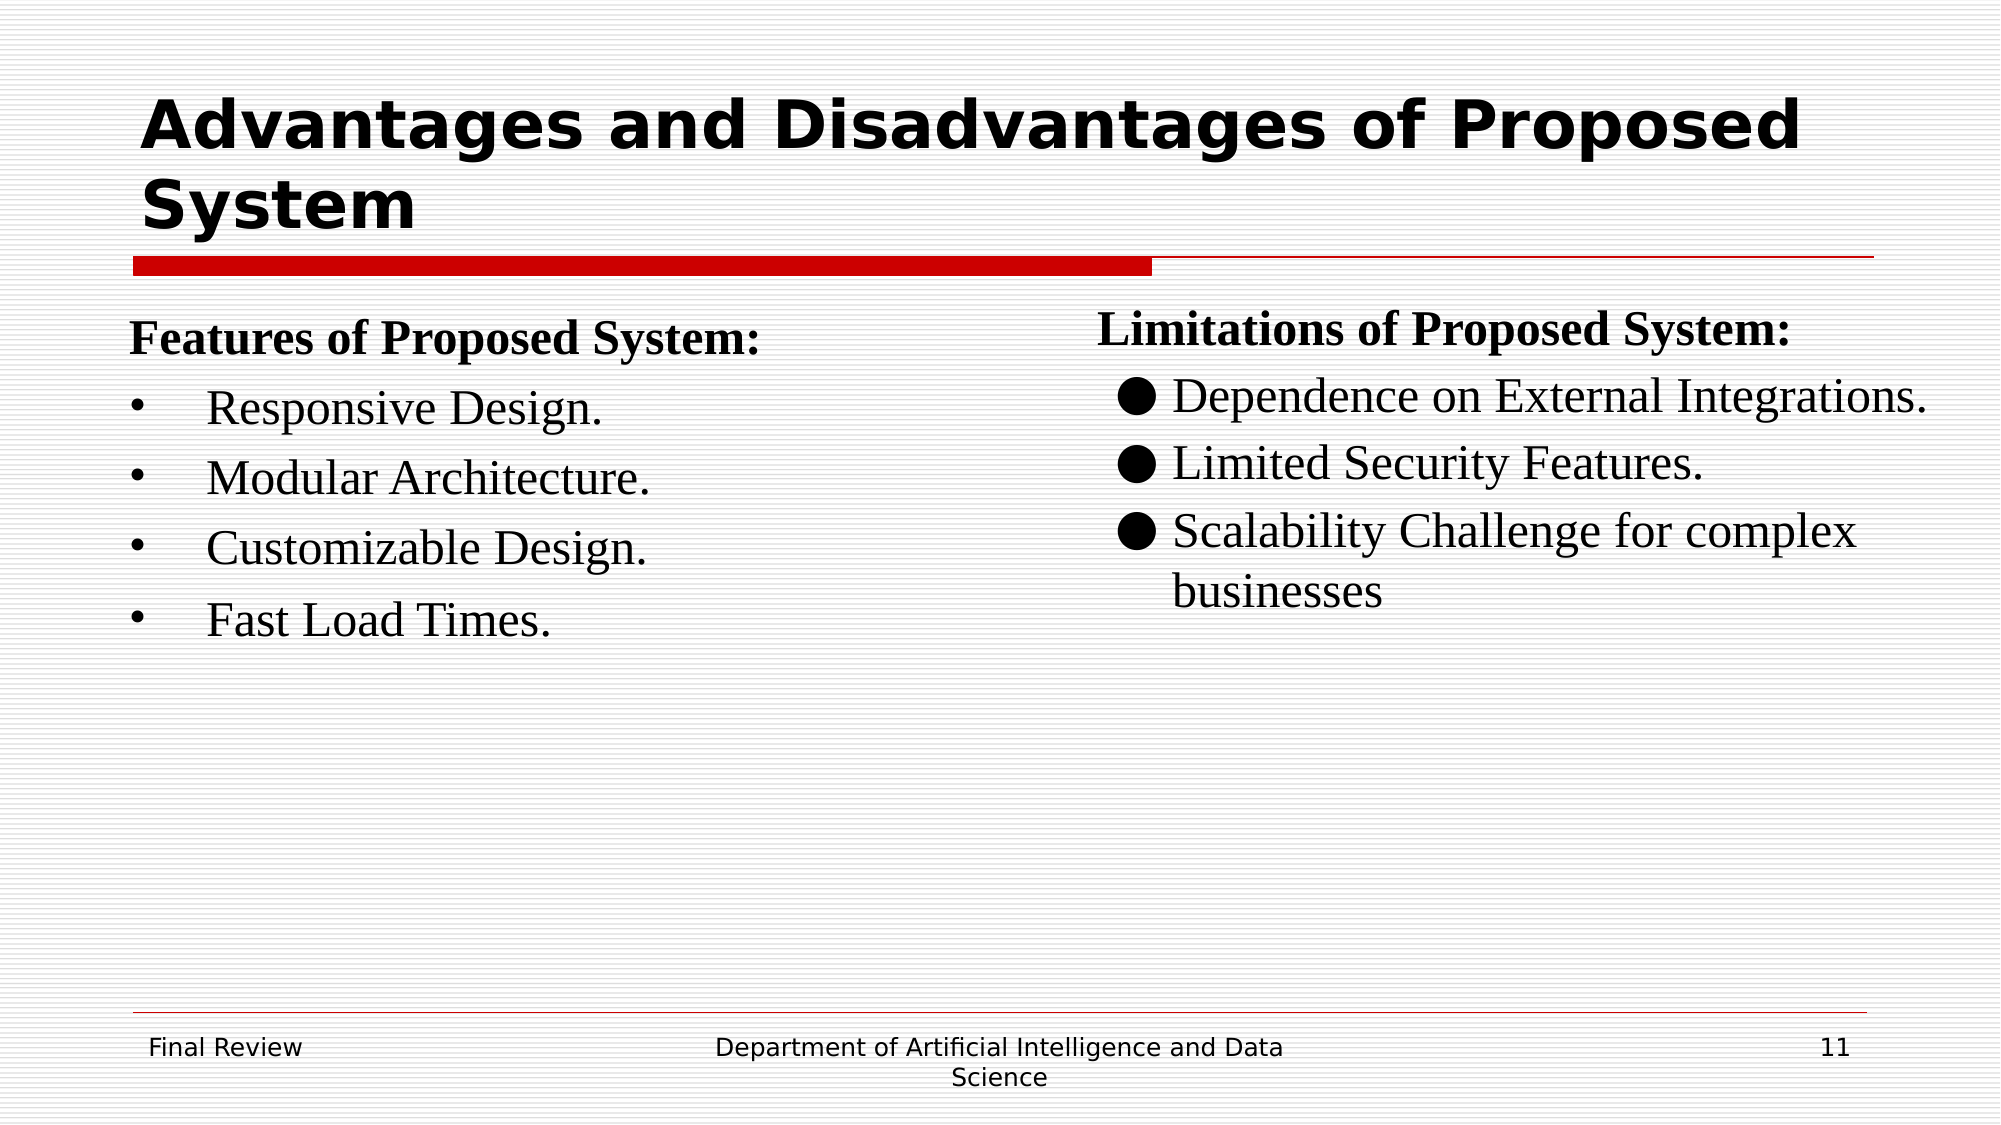

# Advantages and Disadvantages of Proposed System
Limitations of Proposed System:
Dependence on External Integrations.
Limited Security Features.
Scalability Challenge for complex businesses

Features of Proposed System:
Responsive Design.
Modular Architecture.
Customizable Design.
Fast Load Times.

Final Review

Department of Artificial Intelligence and Data Science
11